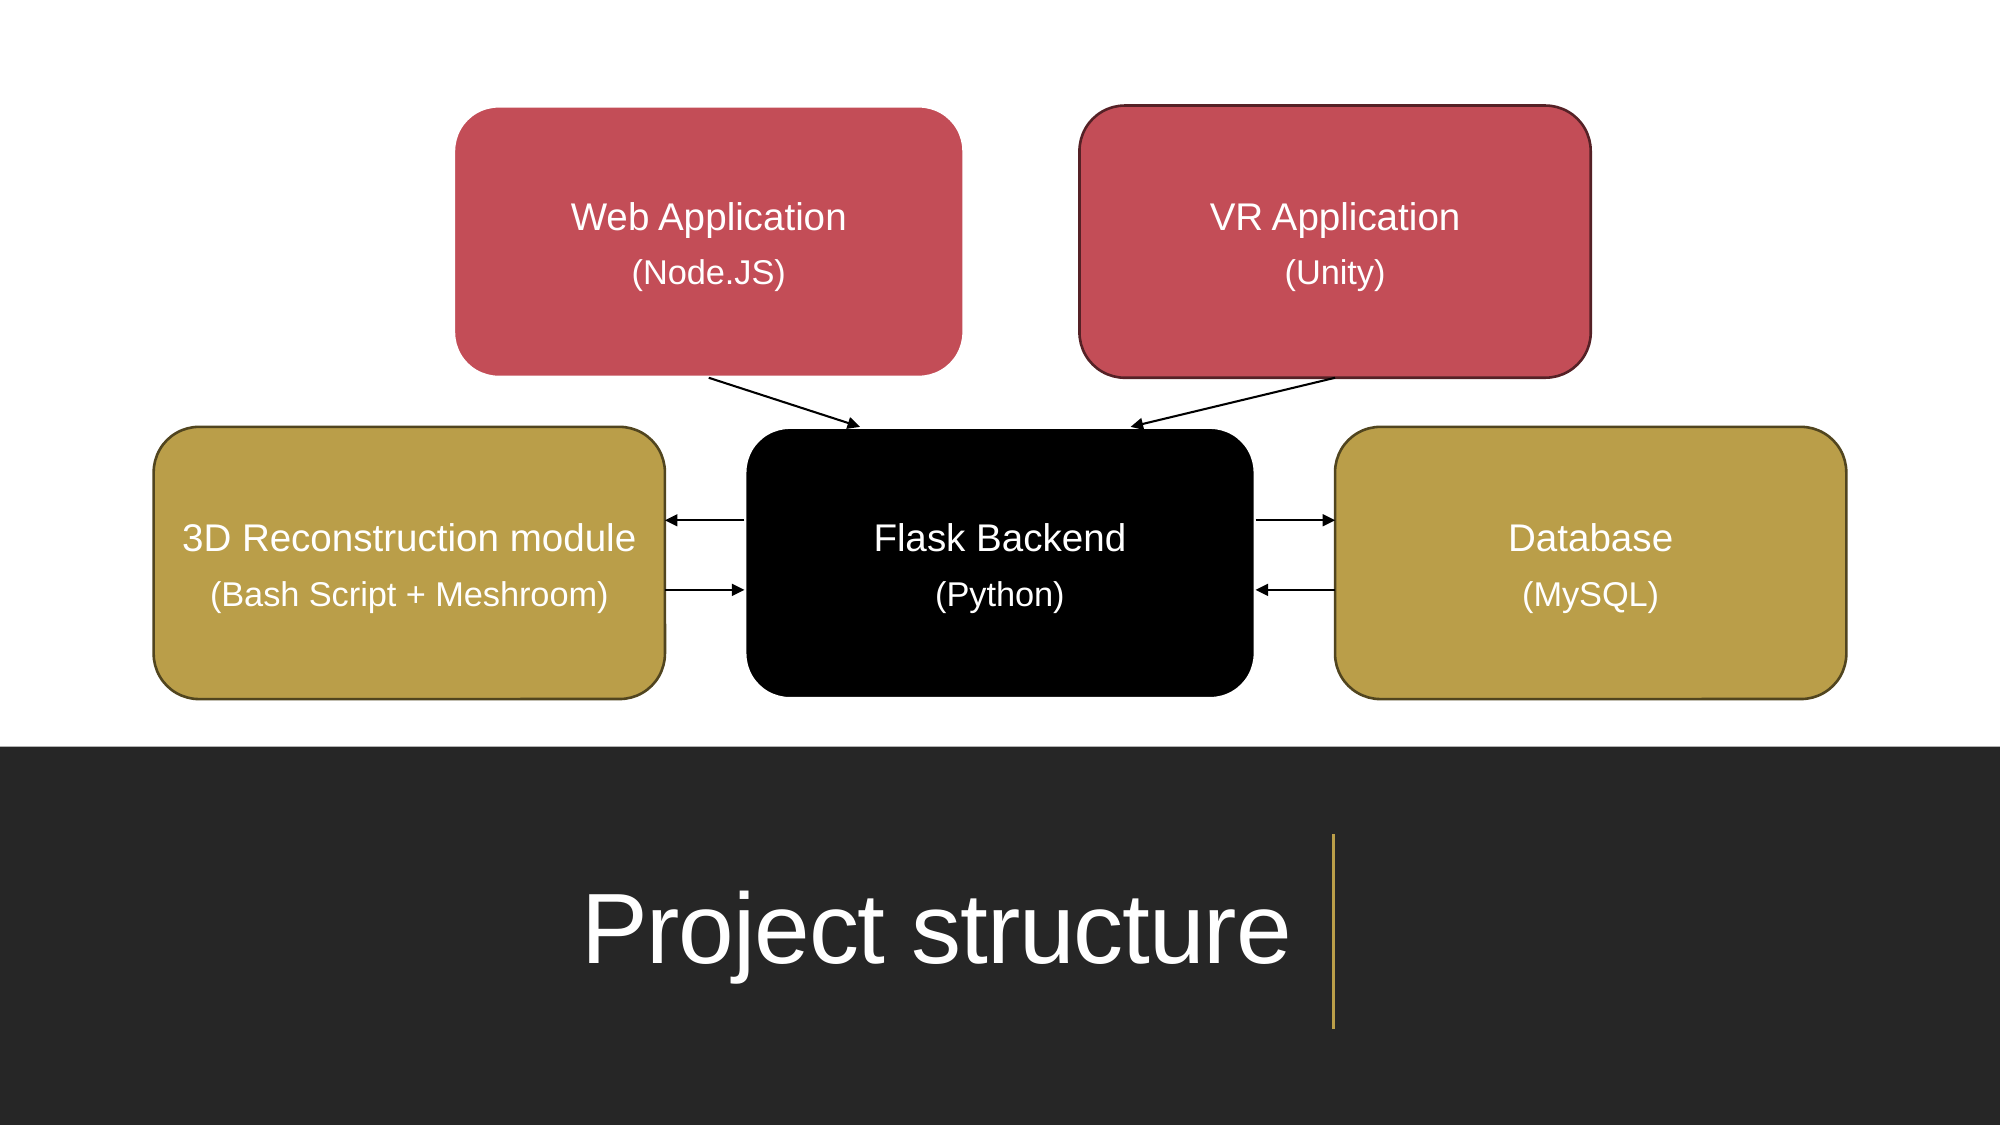

Web Application
(Node.JS)
VR Application
(Unity)
3D Reconstruction module
(Bash Script + Meshroom)
Database
(MySQL)
Flask Backend
(Python)

# Project structure